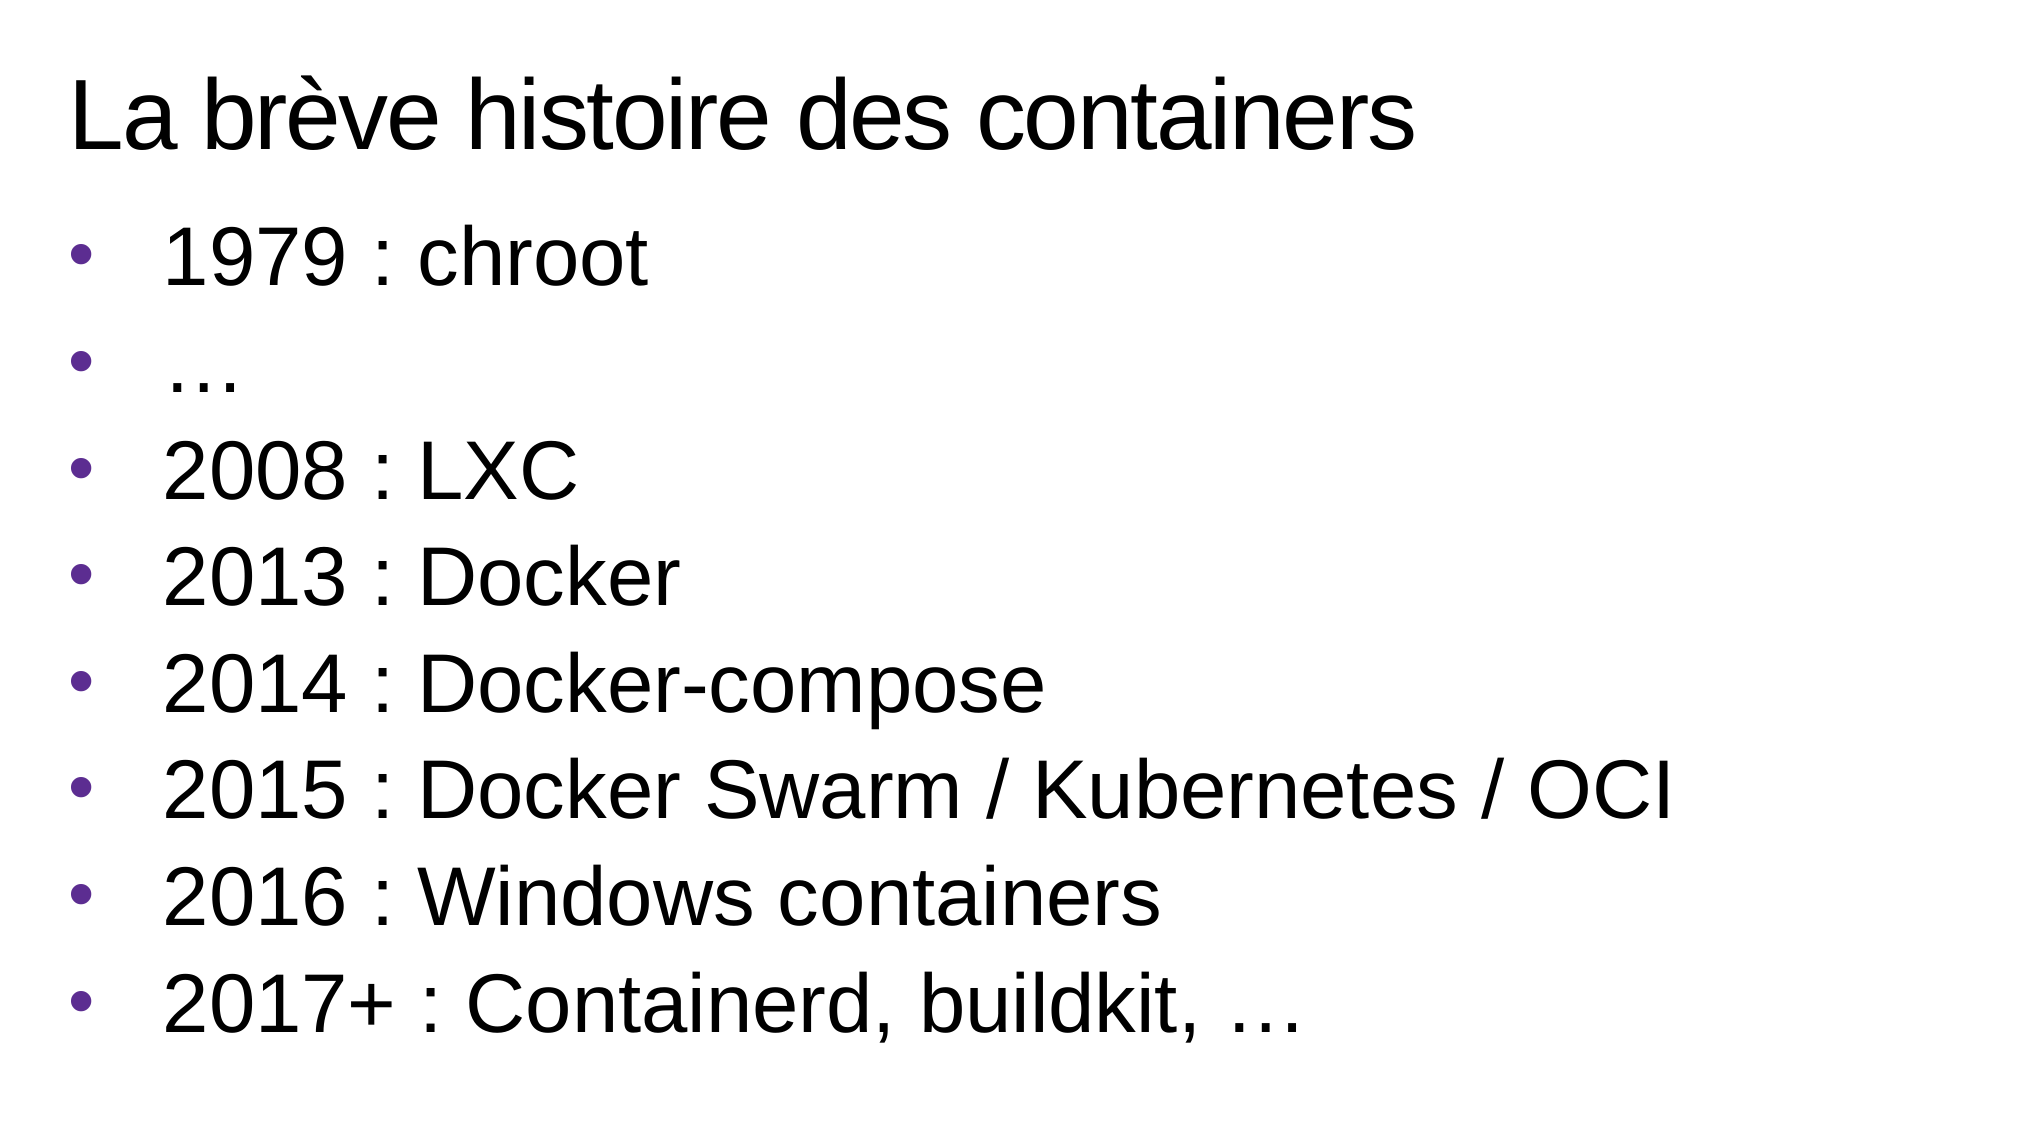

# La brève histoire des containers
1979 : chroot
…
2008 : LXC
2013 : Docker
2014 : Docker-compose
2015 : Docker Swarm / Kubernetes / OCI
2016 : Windows containers
2017+ : Containerd, buildkit, …